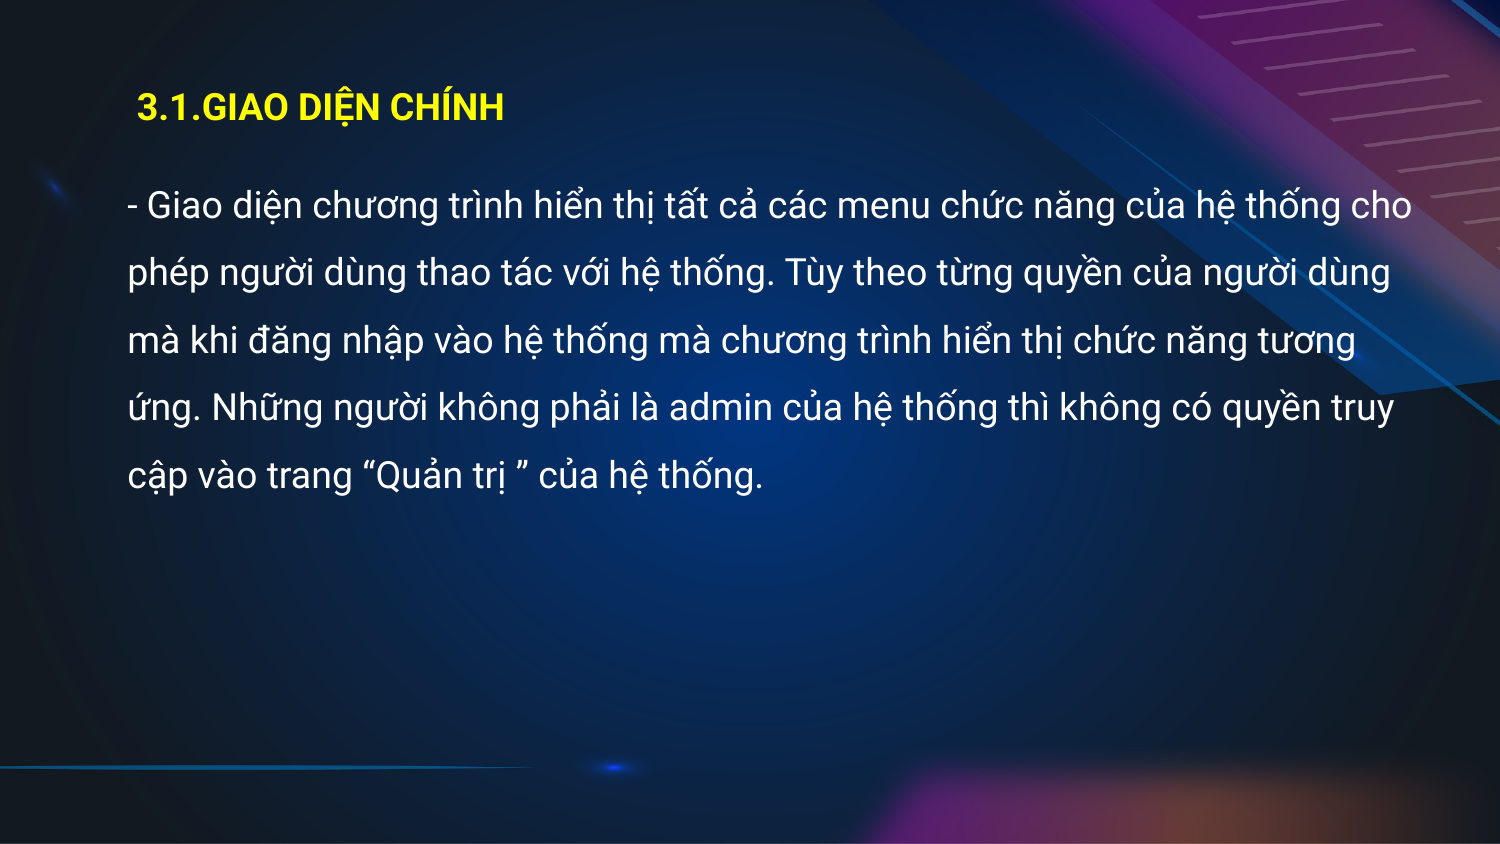

# 3.1.GIAO DIỆN CHÍNH
- Giao diện chương trình hiển thị tất cả các menu chức năng của hệ thống cho phép người dùng thao tác với hệ thống. Tùy theo từng quyền của người dùng mà khi đăng nhập vào hệ thống mà chương trình hiển thị chức năng tương ứng. Những người không phải là admin của hệ thống thì không có quyền truy cập vào trang “Quản trị ” của hệ thống.